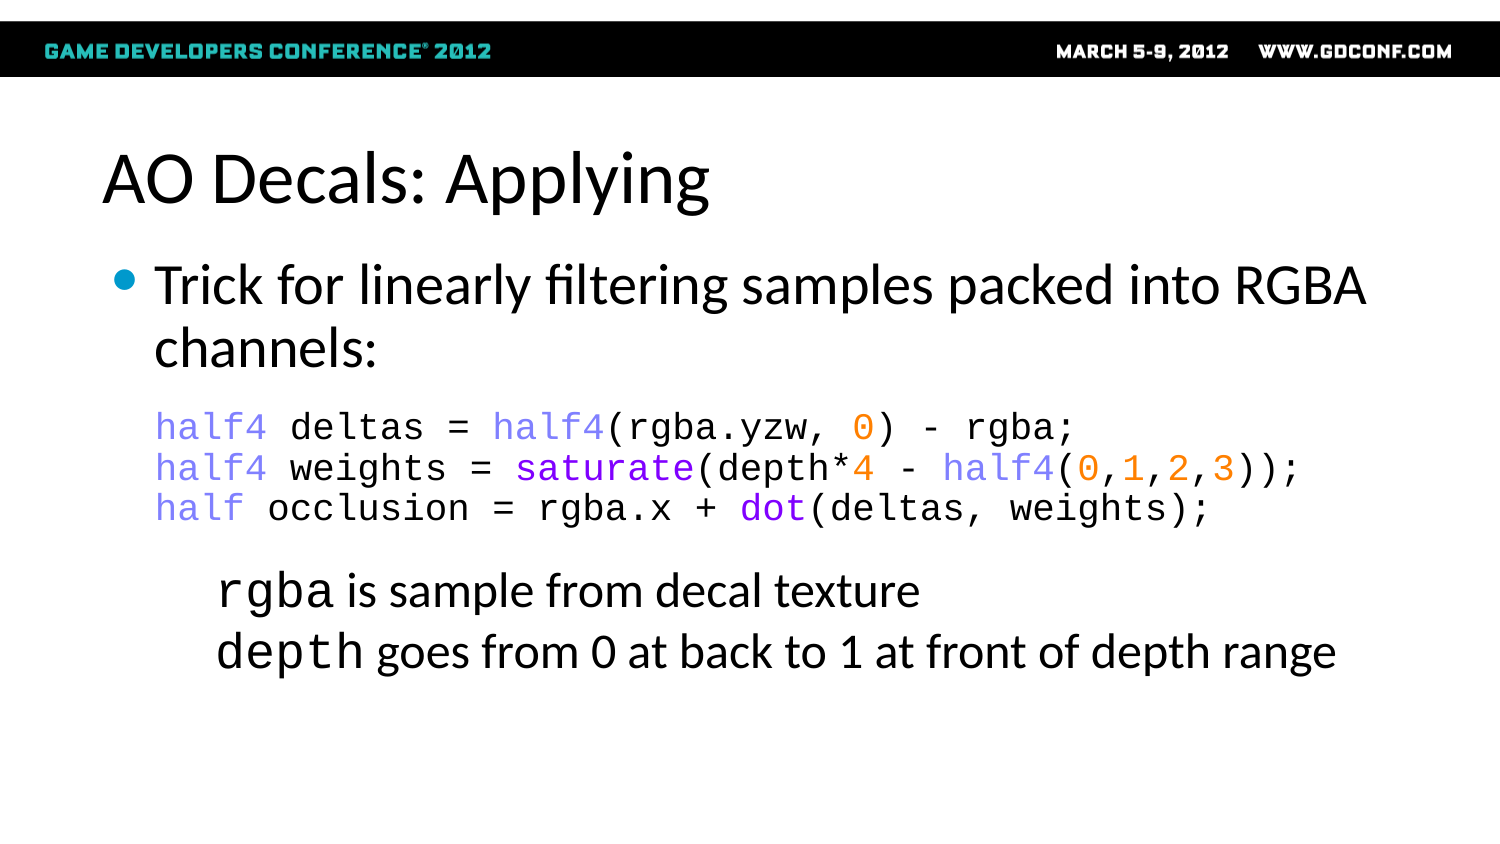

# AO Decals: Applying
Trick for linearly filtering samples packed into RGBA channels:
half4 deltas = half4(rgba.yzw, 0) - rgba;
half4 weights = saturate(depth*4 - half4(0,1,2,3));
half occlusion = rgba.x + dot(deltas, weights);
rgba is sample from decal texture
depth goes from 0 at back to 1 at front of depth range